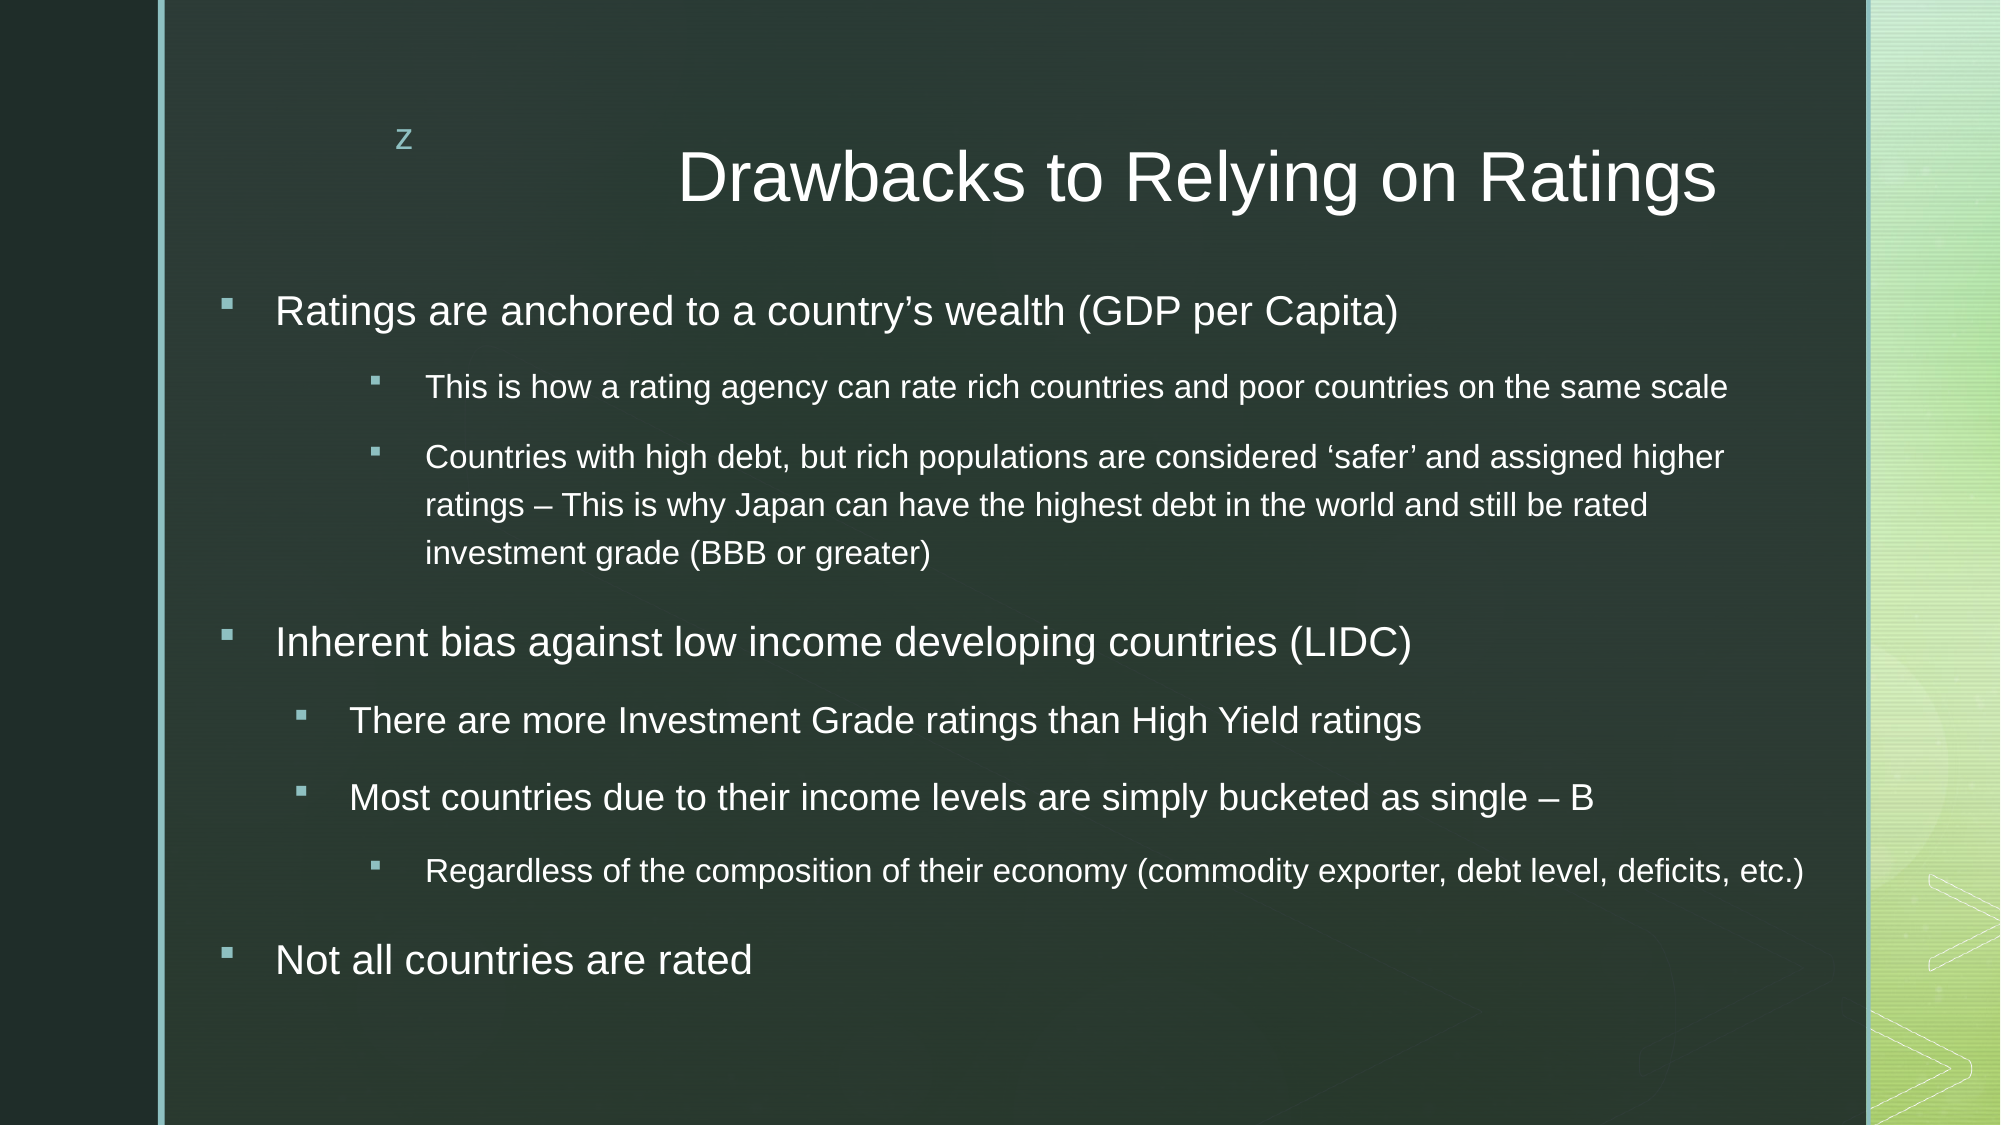

# Drawbacks to Relying on Ratings
Ratings are anchored to a country’s wealth (GDP per Capita)
This is how a rating agency can rate rich countries and poor countries on the same scale
Countries with high debt, but rich populations are considered ‘safer’ and assigned higher ratings – This is why Japan can have the highest debt in the world and still be rated investment grade (BBB or greater)
Inherent bias against low income developing countries (LIDC)
There are more Investment Grade ratings than High Yield ratings
Most countries due to their income levels are simply bucketed as single – B
Regardless of the composition of their economy (commodity exporter, debt level, deficits, etc.)
Not all countries are rated